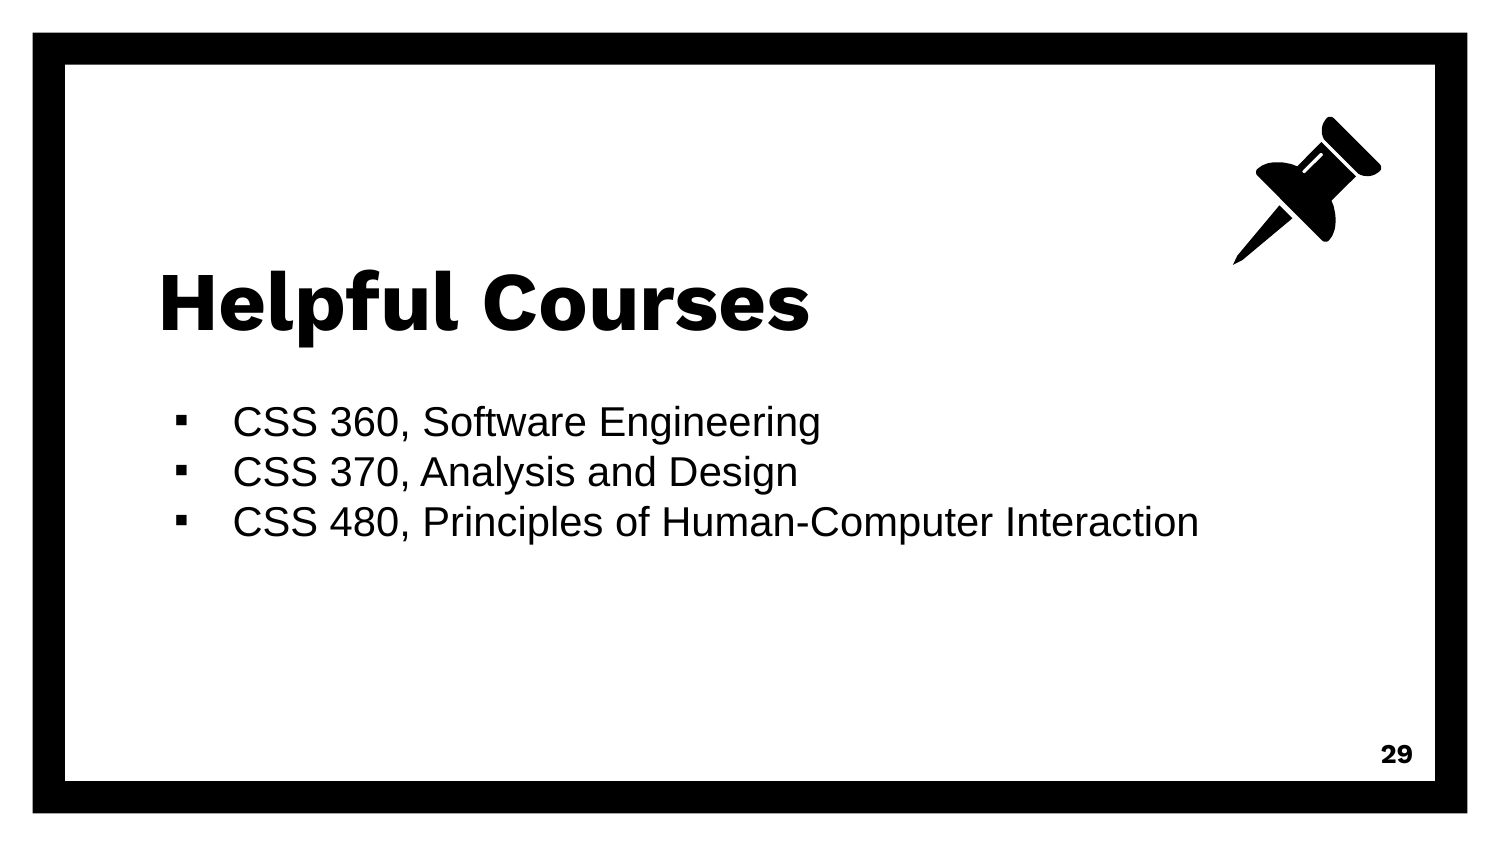

# Helpful Courses
CSS 360, Software Engineering
CSS 370, Analysis and Design
CSS 480, Principles of Human-Computer Interaction
29